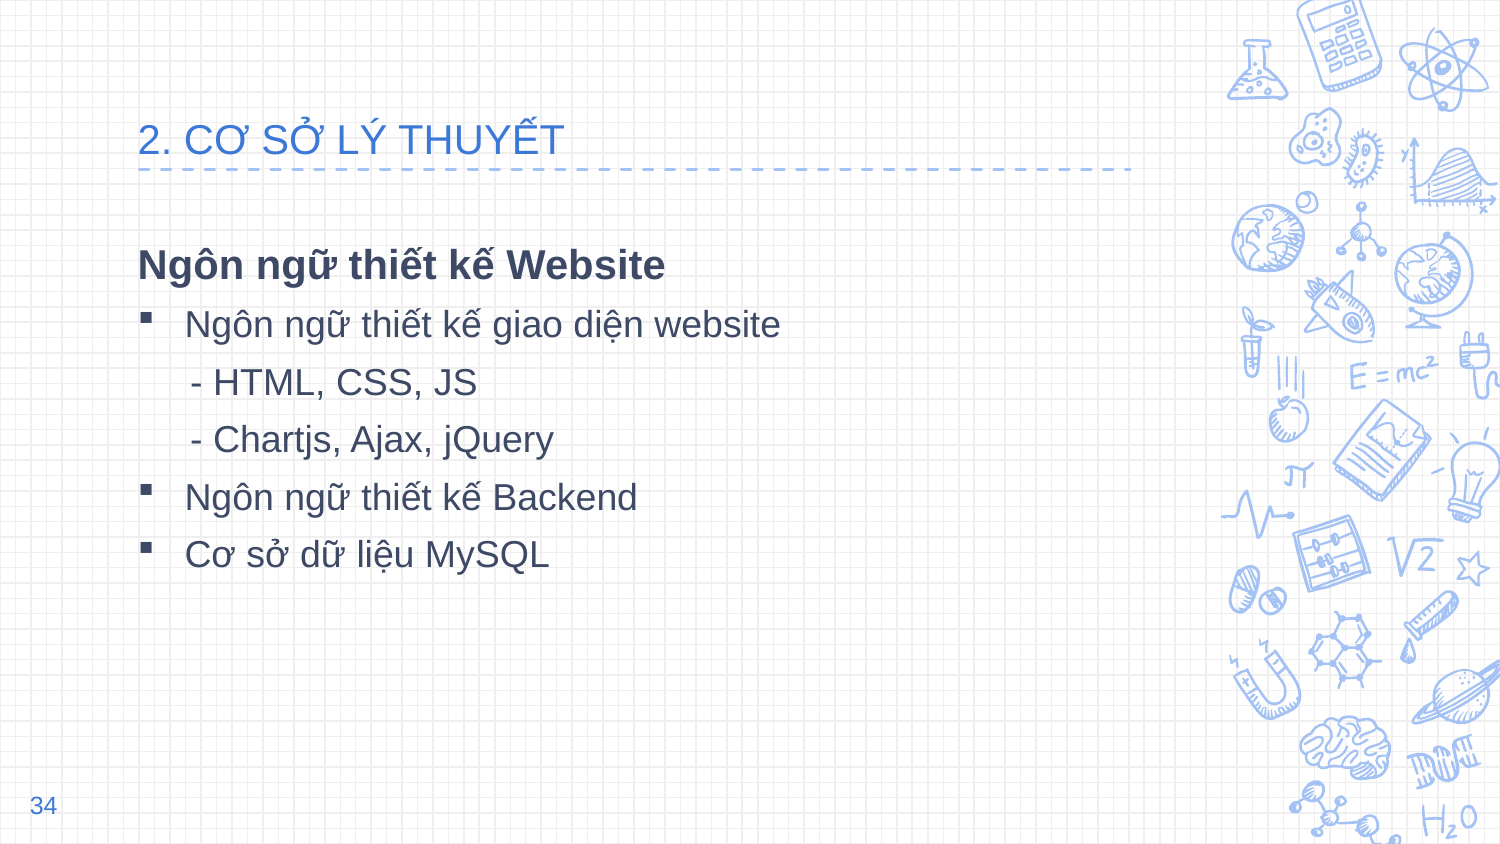

# 2. CƠ SỞ LÝ THUYẾT
Ngôn ngữ thiết kế Website
Ngôn ngữ thiết kế giao diện website
     - HTML, CSS, JS
     - Chartjs, Ajax, jQuery
Ngôn ngữ thiết kế Backend
Cơ sở dữ liệu MySQL
34